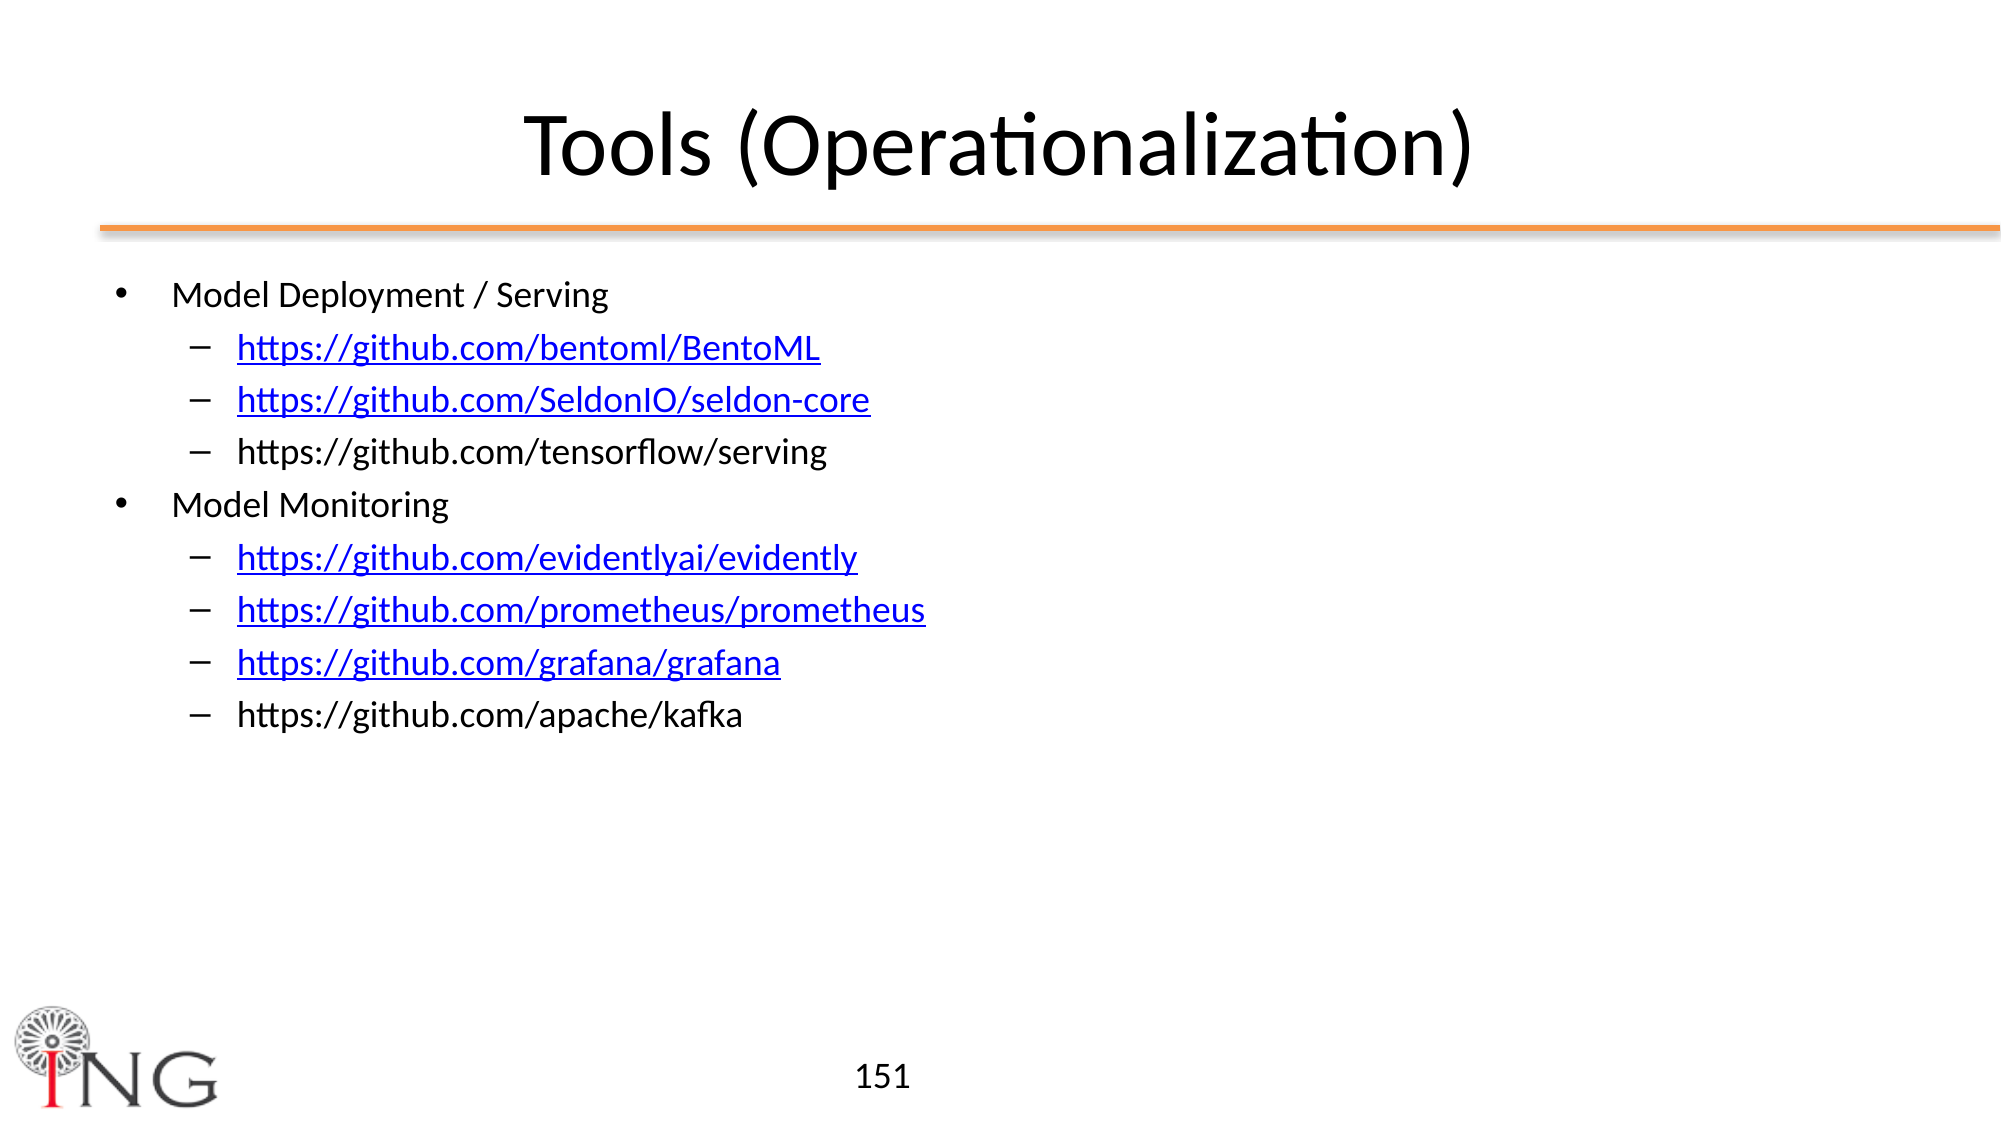

# Tools (Operationalization)
Model Deployment / Serving
https://github.com/bentoml/BentoML
https://github.com/SeldonIO/seldon-core
https://github.com/tensorflow/serving
Model Monitoring
https://github.com/evidentlyai/evidently
https://github.com/prometheus/prometheus
https://github.com/grafana/grafana
https://github.com/apache/kafka

151